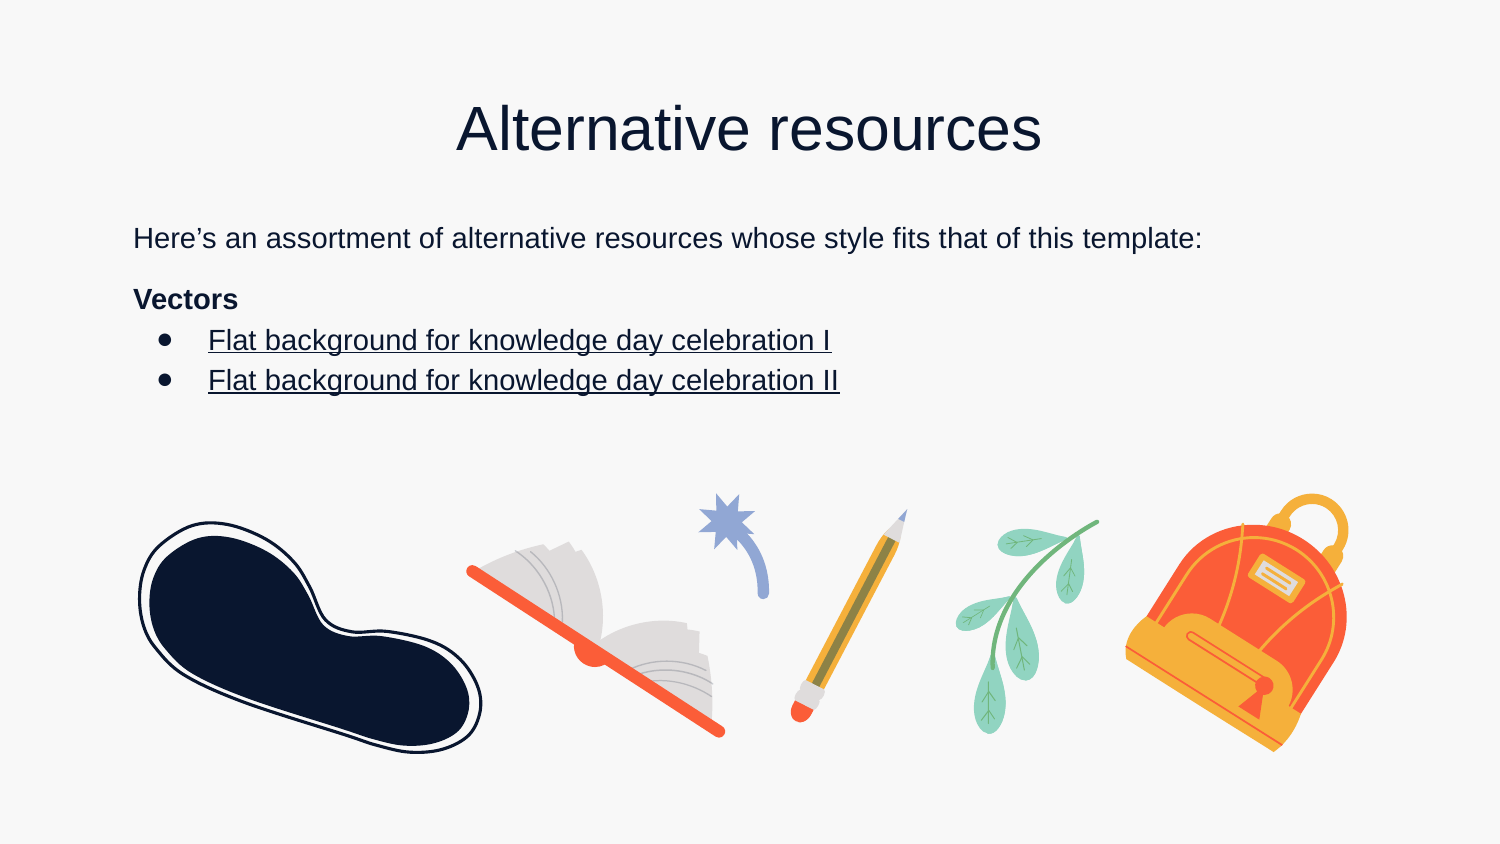

# Alternative resources
Here’s an assortment of alternative resources whose style fits that of this template:
Vectors
Flat background for knowledge day celebration I
Flat background for knowledge day celebration II